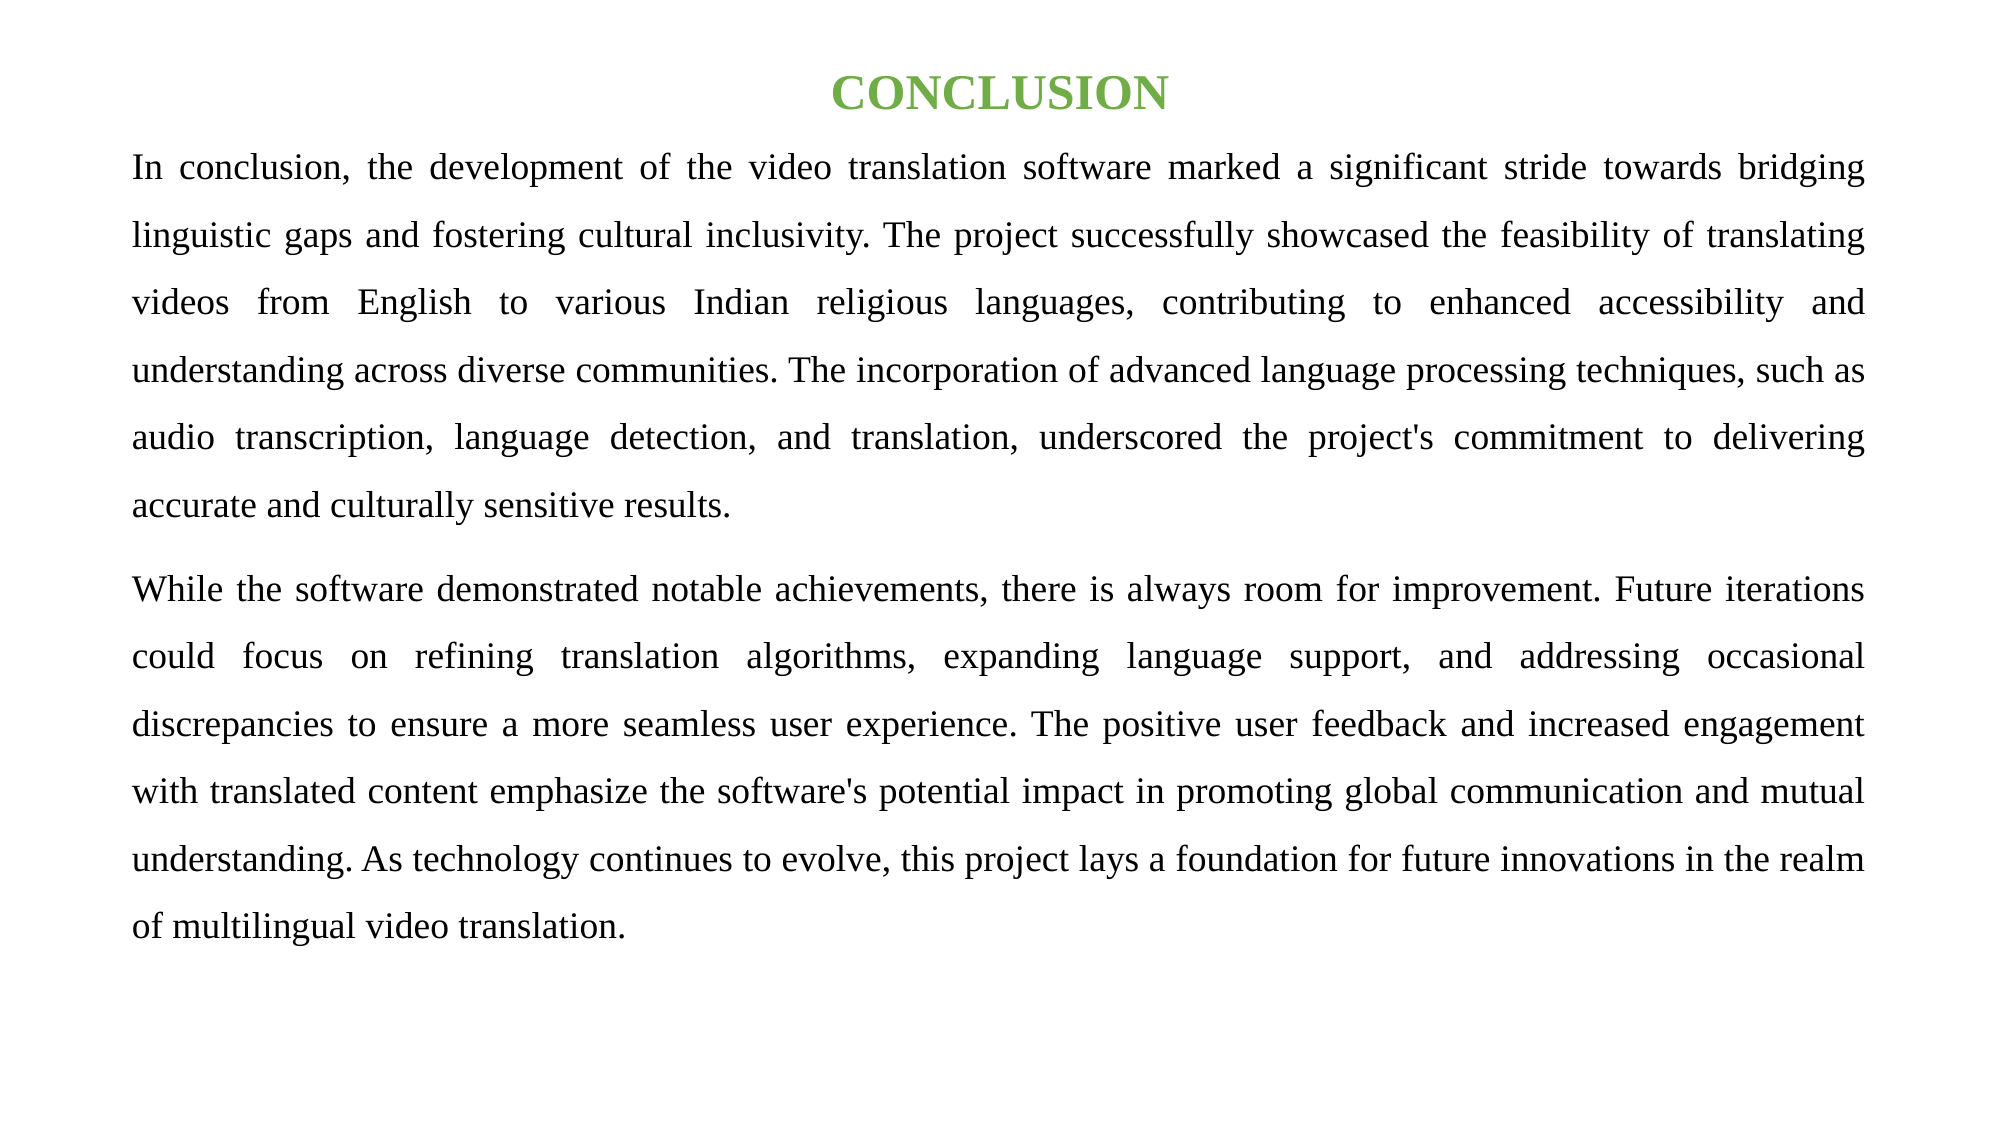

CONCLUSION
In conclusion, the development of the video translation software marked a significant stride towards bridging linguistic gaps and fostering cultural inclusivity. The project successfully showcased the feasibility of translating videos from English to various Indian religious languages, contributing to enhanced accessibility and understanding across diverse communities. The incorporation of advanced language processing techniques, such as audio transcription, language detection, and translation, underscored the project's commitment to delivering accurate and culturally sensitive results.
While the software demonstrated notable achievements, there is always room for improvement. Future iterations could focus on refining translation algorithms, expanding language support, and addressing occasional discrepancies to ensure a more seamless user experience. The positive user feedback and increased engagement with translated content emphasize the software's potential impact in promoting global communication and mutual understanding. As technology continues to evolve, this project lays a foundation for future innovations in the realm of multilingual video translation.